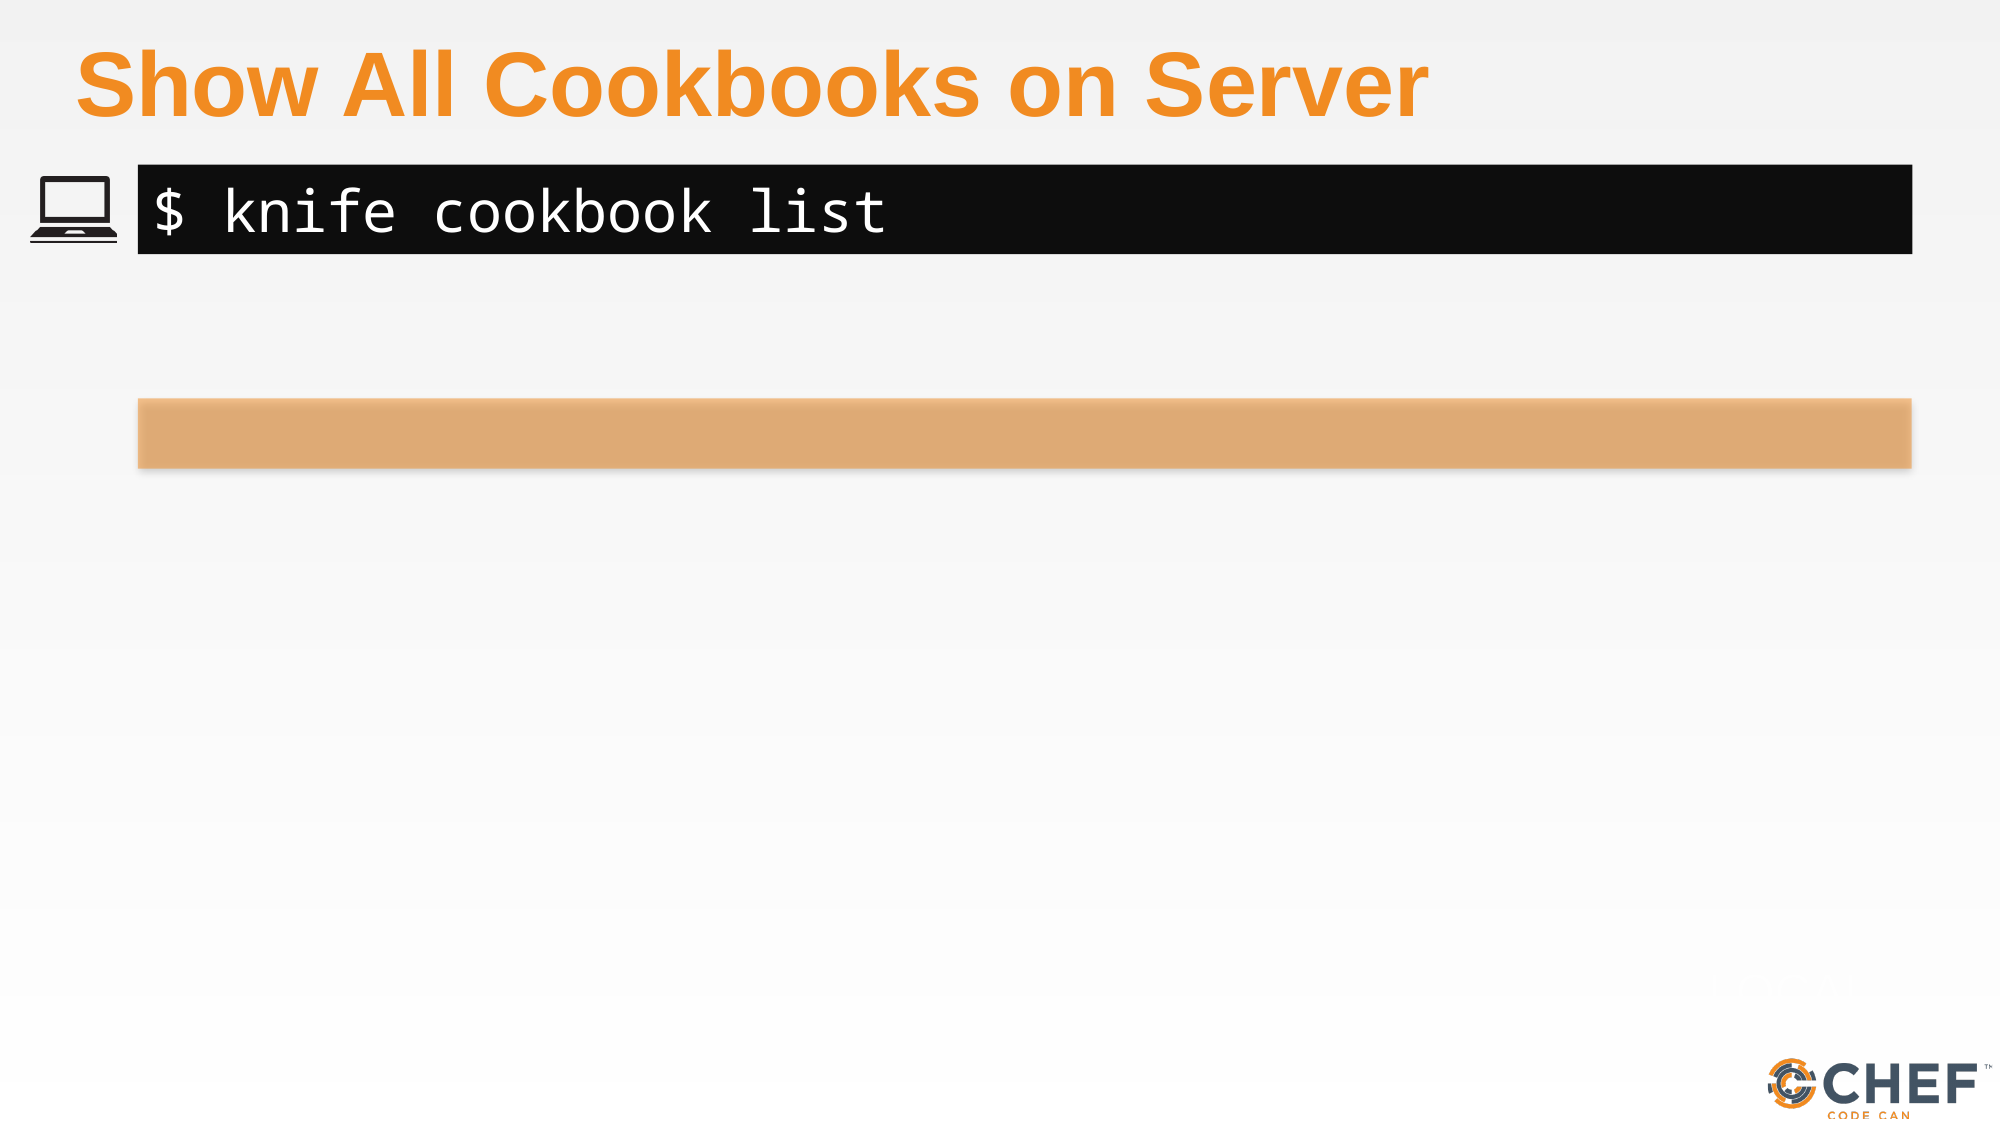

# Show All Cookbooks on Server
$ knife cookbook list